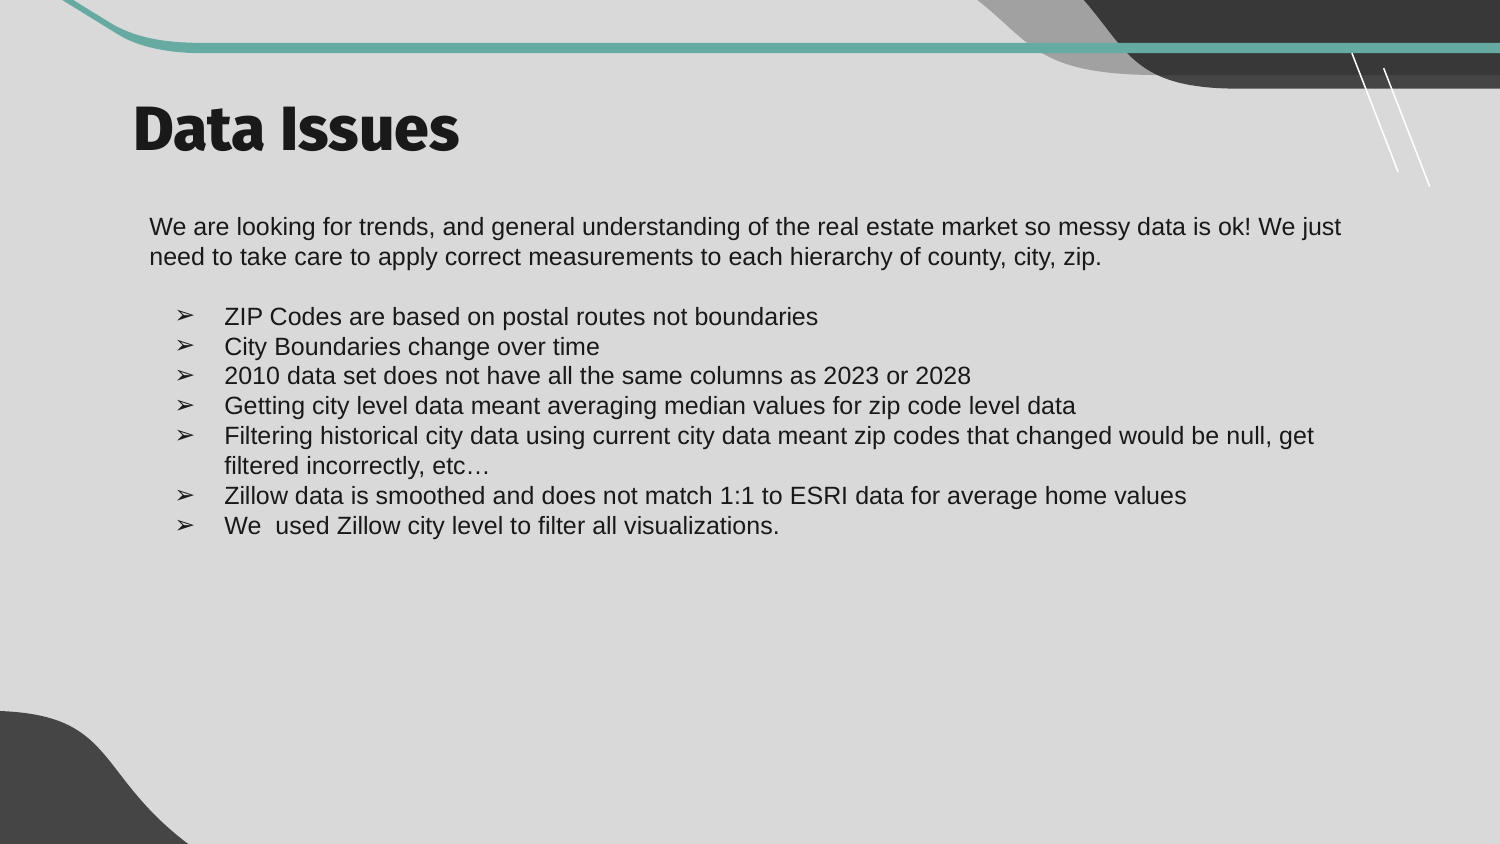

# Data Issues
We are looking for trends, and general understanding of the real estate market so messy data is ok! We just need to take care to apply correct measurements to each hierarchy of county, city, zip.

ZIP Codes are based on postal routes not boundaries
City Boundaries change over time
2010 data set does not have all the same columns as 2023 or 2028
Getting city level data meant averaging median values for zip code level data
Filtering historical city data using current city data meant zip codes that changed would be null, get filtered incorrectly, etc…
Zillow data is smoothed and does not match 1:1 to ESRI data for average home values
We  used Zillow city level to filter all visualizations.